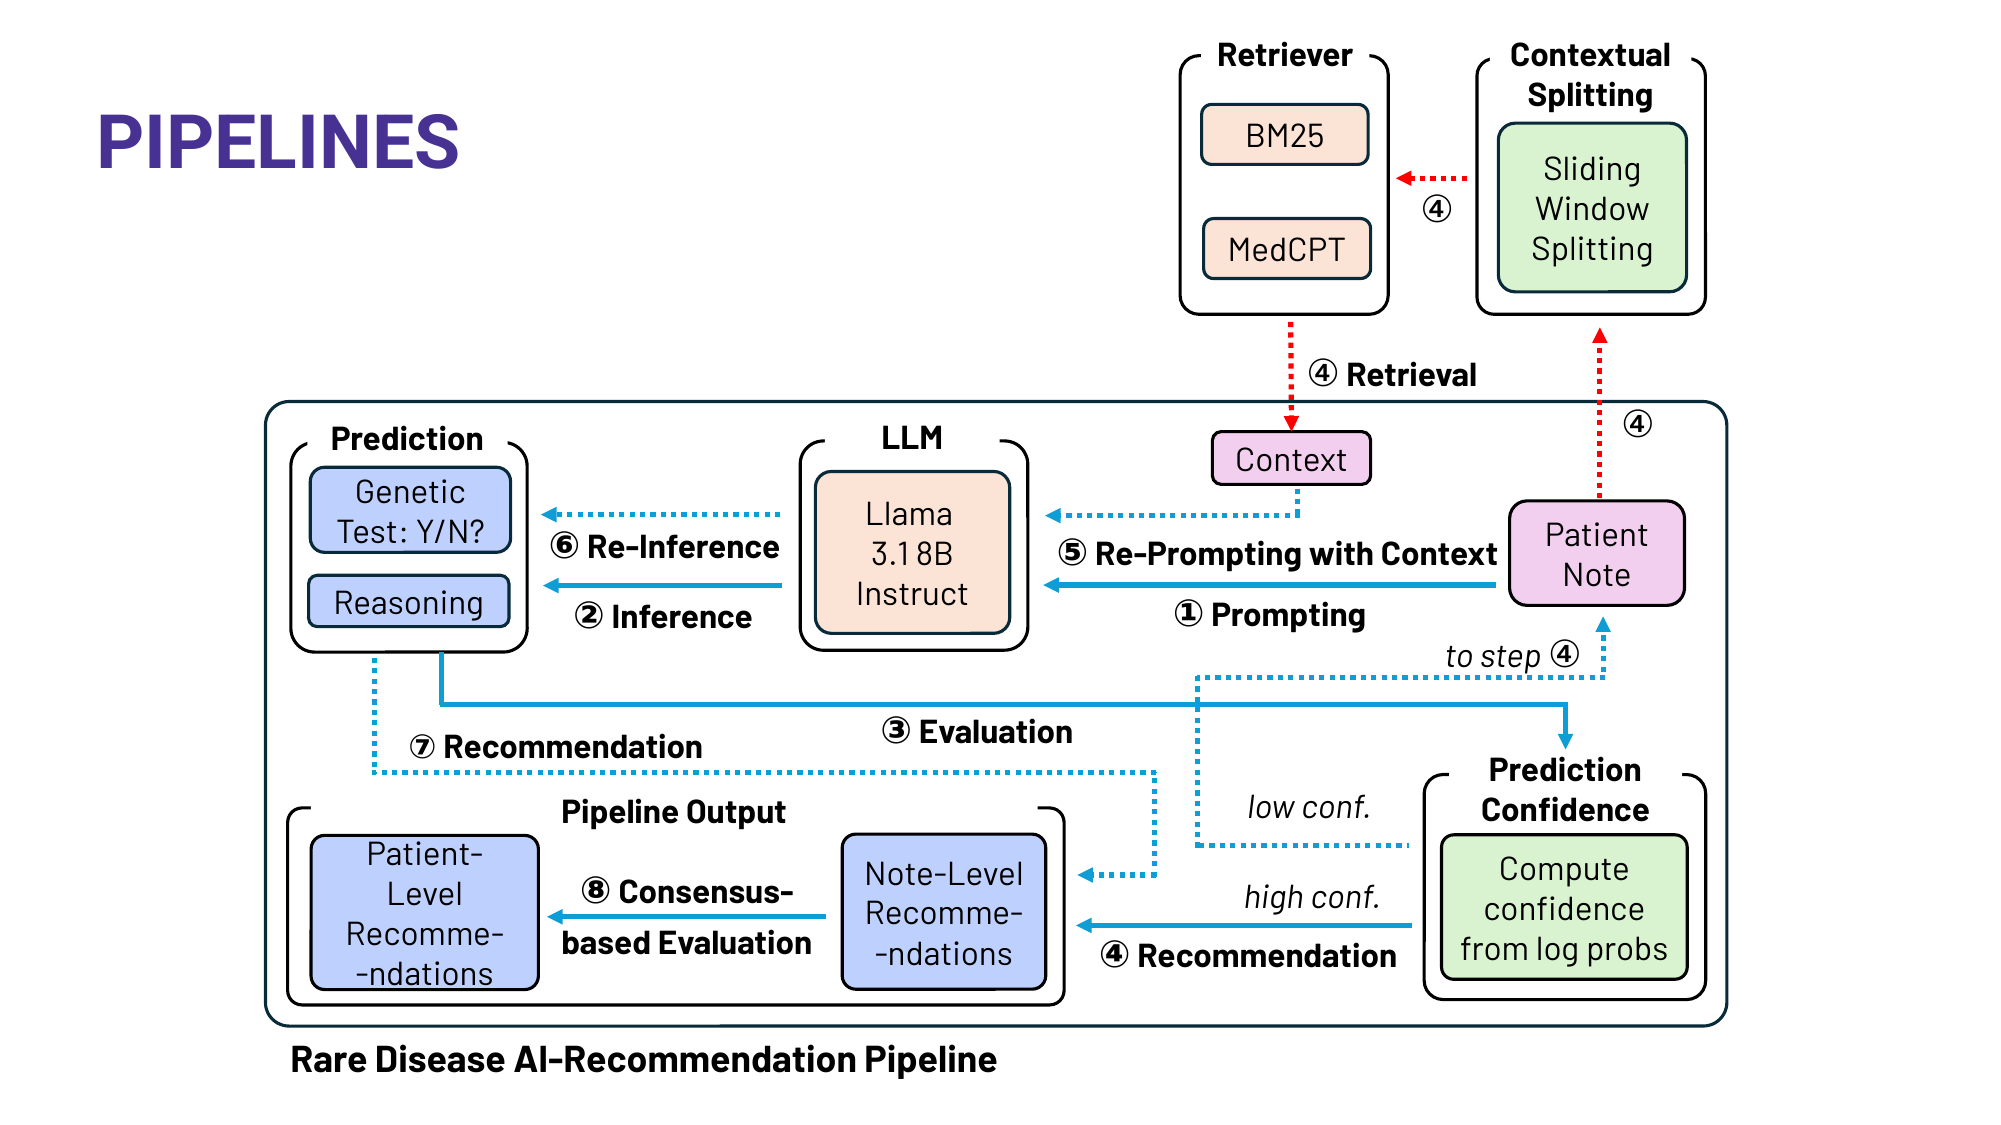

Retriever

BM25
MedCPT
Contextual Splitting

Sliding Window Splitting
PIPELINES
④
④ Retrieval
④

LLM

Llama
3.1 8B
Instruct
Prediction

Genetic Test: Y/N?
Reasoning
Context
Patient Note
⑥ Re-Inference
⑤ Re-Prompting with Context
① Prompting
② Inference
to step ④
③ Evaluation
⑦ Recommendation
Prediction Confidence

Compute confidence
from log probs
low conf.
Pipeline Output

Note-Level Recomme-
-ndations
Patient-Level Recomme-
-ndations
⑧ Consensus-

based Evaluation
high conf.
④ Recommendation

Rare Disease AI-Recommendation Pipeline